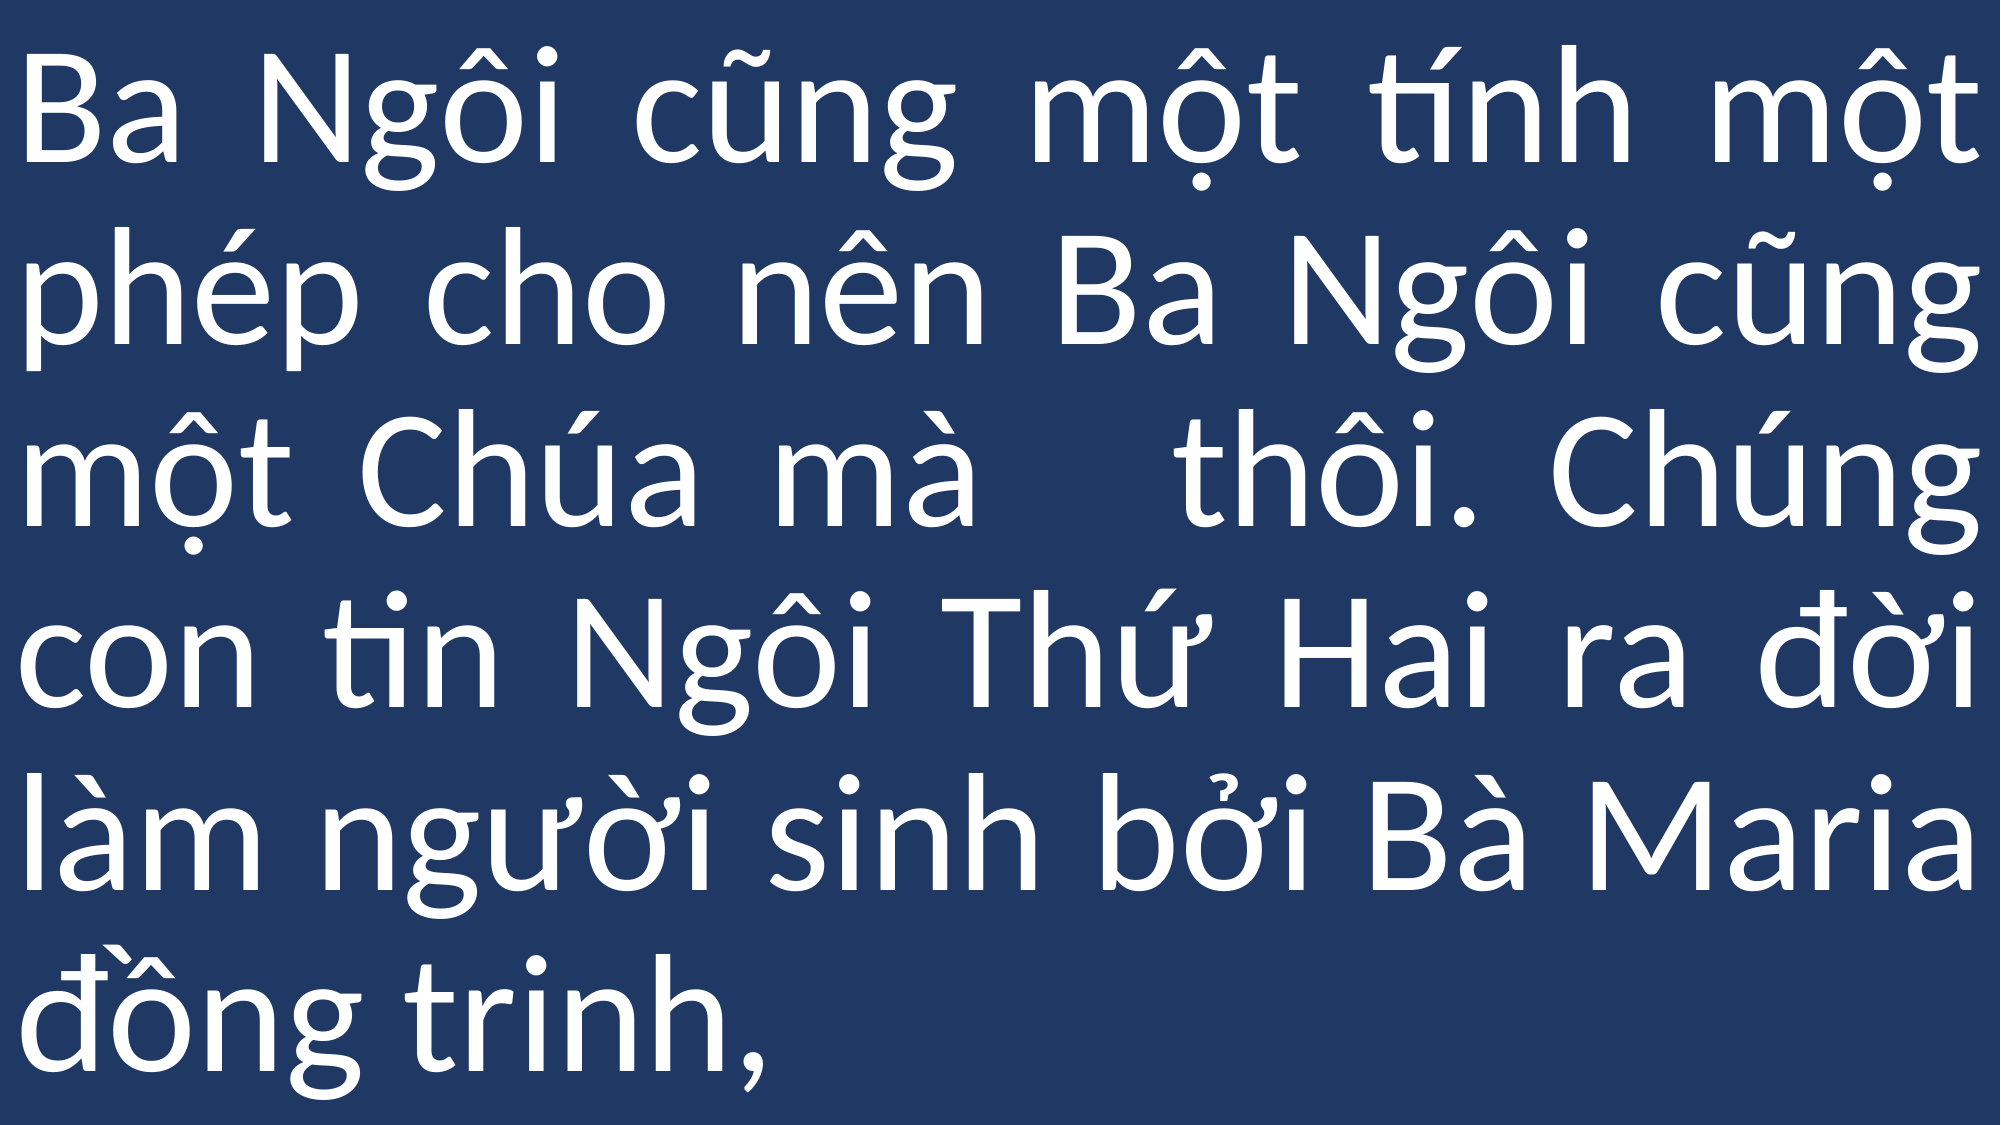

# Ba Ngôi cũng một tính một phép cho nên Ba Ngôi cũng một Chúa mà   thôi. Chúng con tin Ngôi Thứ Hai ra đời làm người sinh bởi Bà Maria đồng trinh,